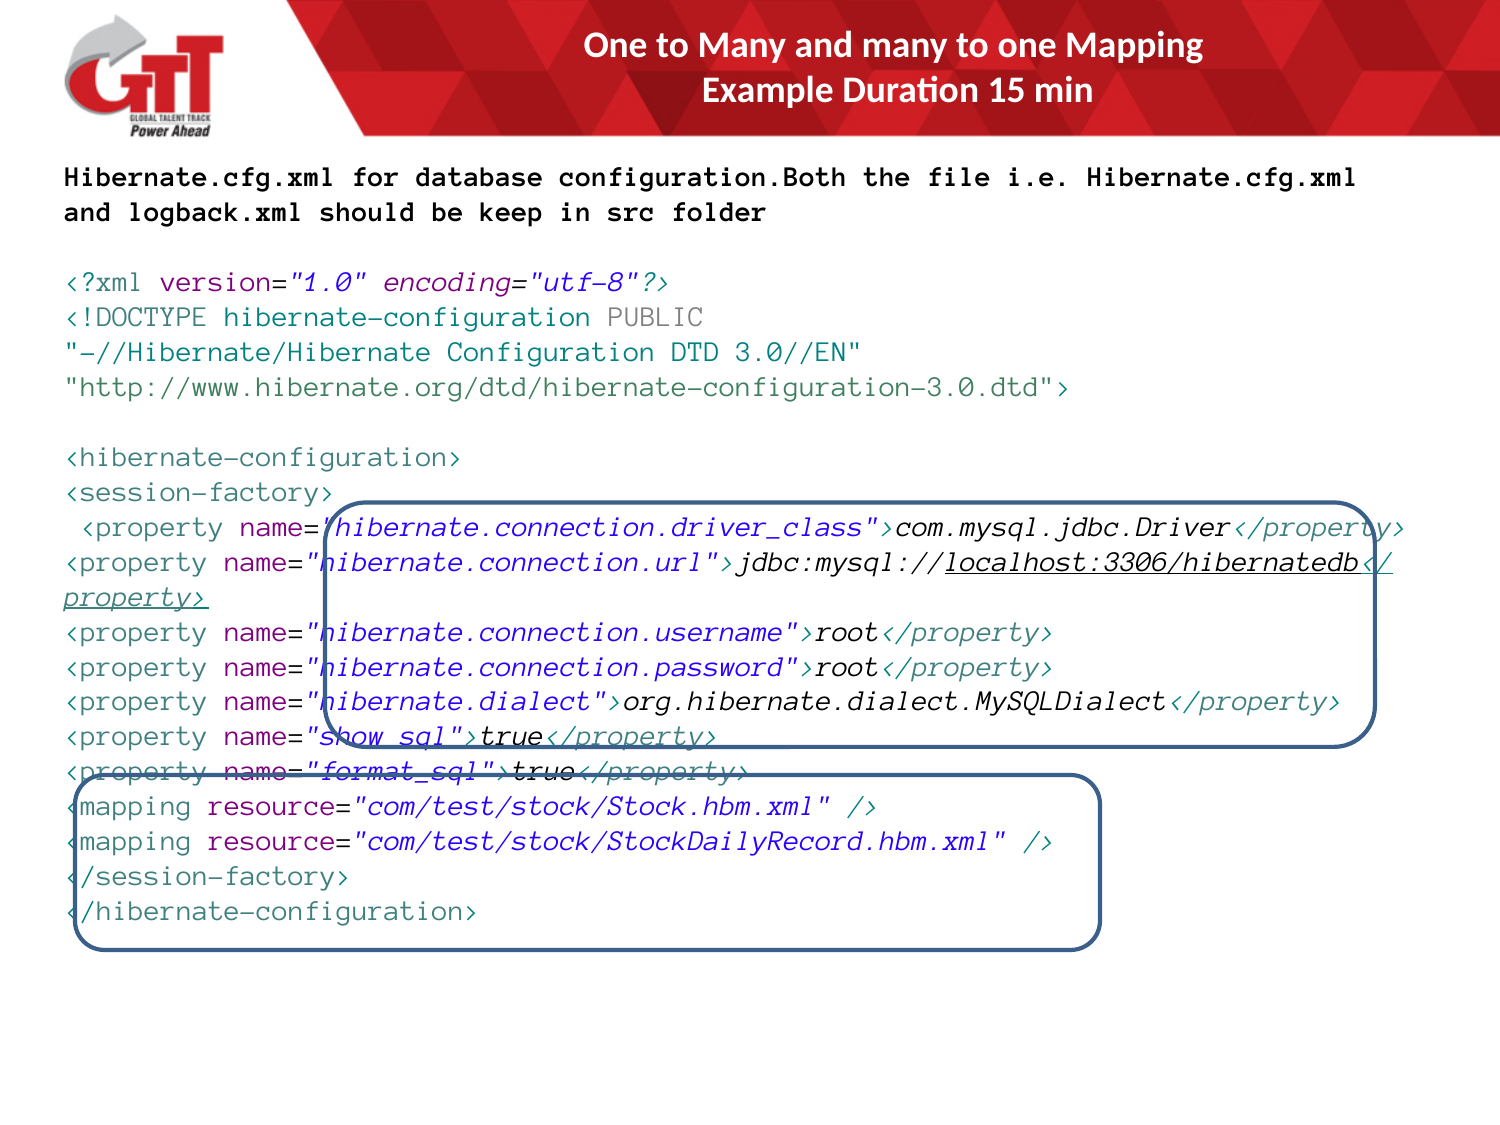

# One to Many and many to one Mapping Example Duration 15 min
Hibernate.cfg.xml for database configuration.Both the file i.e. Hibernate.cfg.xml and logback.xml should be keep in src folder

<?xml version="1.0" encoding="utf-8"?>
<!DOCTYPE hibernate-configuration PUBLIC
"-//Hibernate/Hibernate Configuration DTD 3.0//EN"
"http://www.hibernate.org/dtd/hibernate-configuration-3.0.dtd">

<hibernate-configuration>
<session-factory>
 <property name="hibernate.connection.driver_class">com.mysql.jdbc.Driver</property>
<property name="hibernate.connection.url">jdbc:mysql://localhost:3306/hibernatedb</property>
<property name="hibernate.connection.username">root</property>
<property name="hibernate.connection.password">root</property>
<property name="hibernate.dialect">org.hibernate.dialect.MySQLDialect</property>
<property name="show_sql">true</property>
<property name="format_sql">true</property>
<mapping resource="com/test/stock/Stock.hbm.xml" />
<mapping resource="com/test/stock/StockDailyRecord.hbm.xml" />
</session-factory>
</hibernate-configuration>